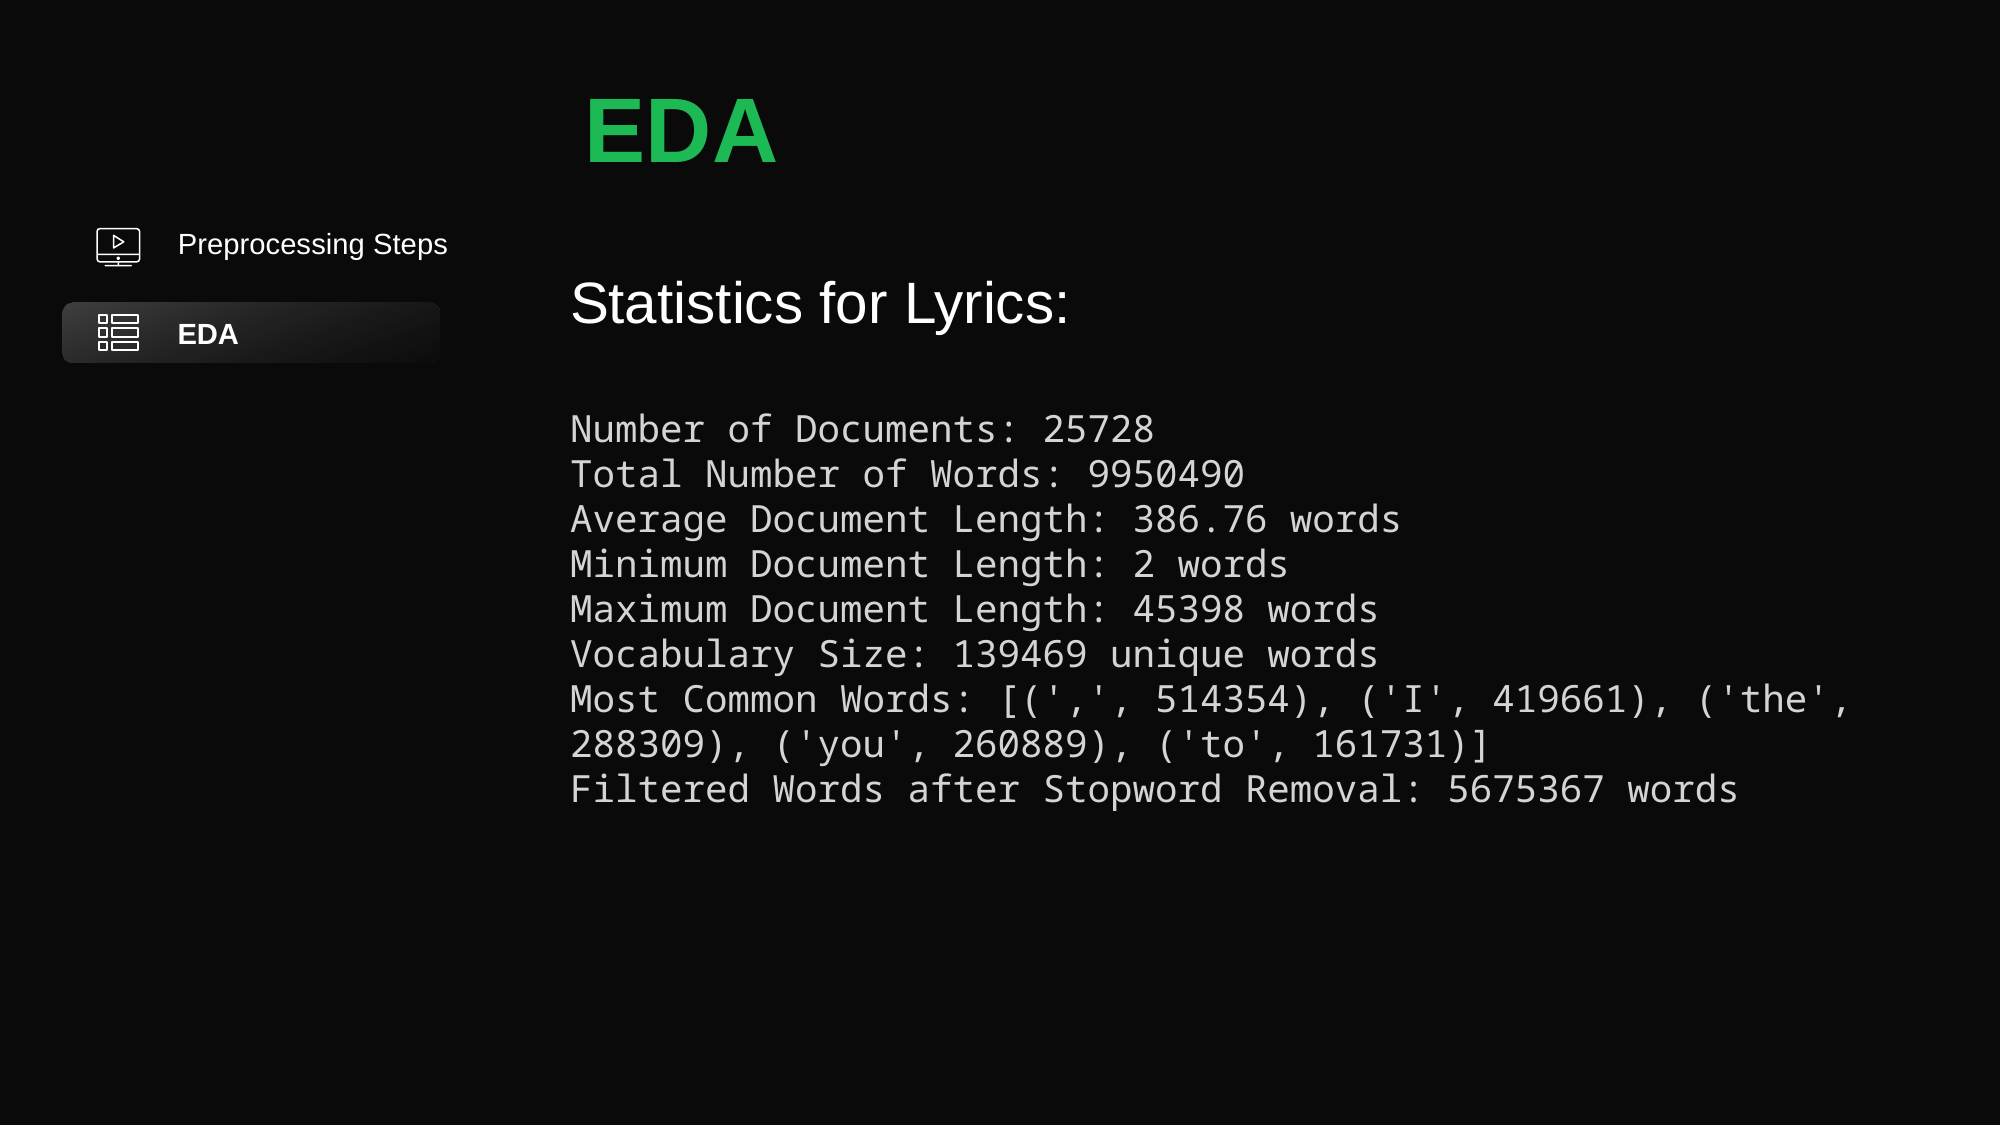

EDA
Preprocessing Steps

Statistics for Lyrics:

Number of Documents: 25728
Total Number of Words: 9950490
Average Document Length: 386.76 words
Minimum Document Length: 2 words
Maximum Document Length: 45398 words
Vocabulary Size: 139469 unique words
Most Common Words: [(',', 514354), ('I', 419661), ('the', 288309), ('you', 260889), ('to', 161731)]
Filtered Words after Stopword Removal: 5675367 words
EDA